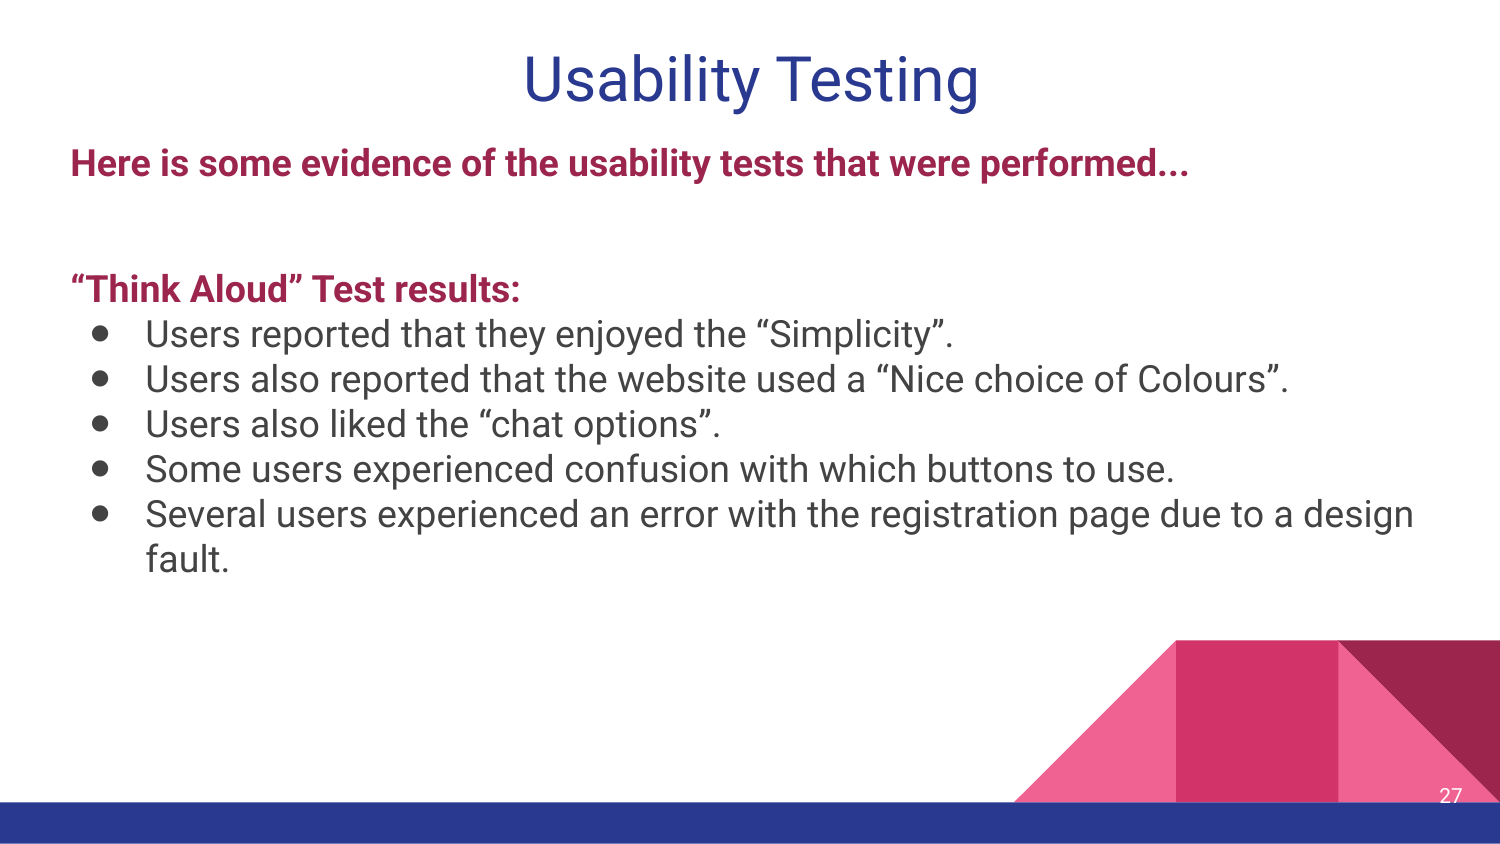

# Usability Testing
Here is some evidence of the usability tests that were performed...
“Think Aloud” Test results:
Users reported that they enjoyed the “Simplicity”.
Users also reported that the website used a “Nice choice of Colours”.
Users also liked the “chat options”.
Some users experienced confusion with which buttons to use.
Several users experienced an error with the registration page due to a design fault.

27